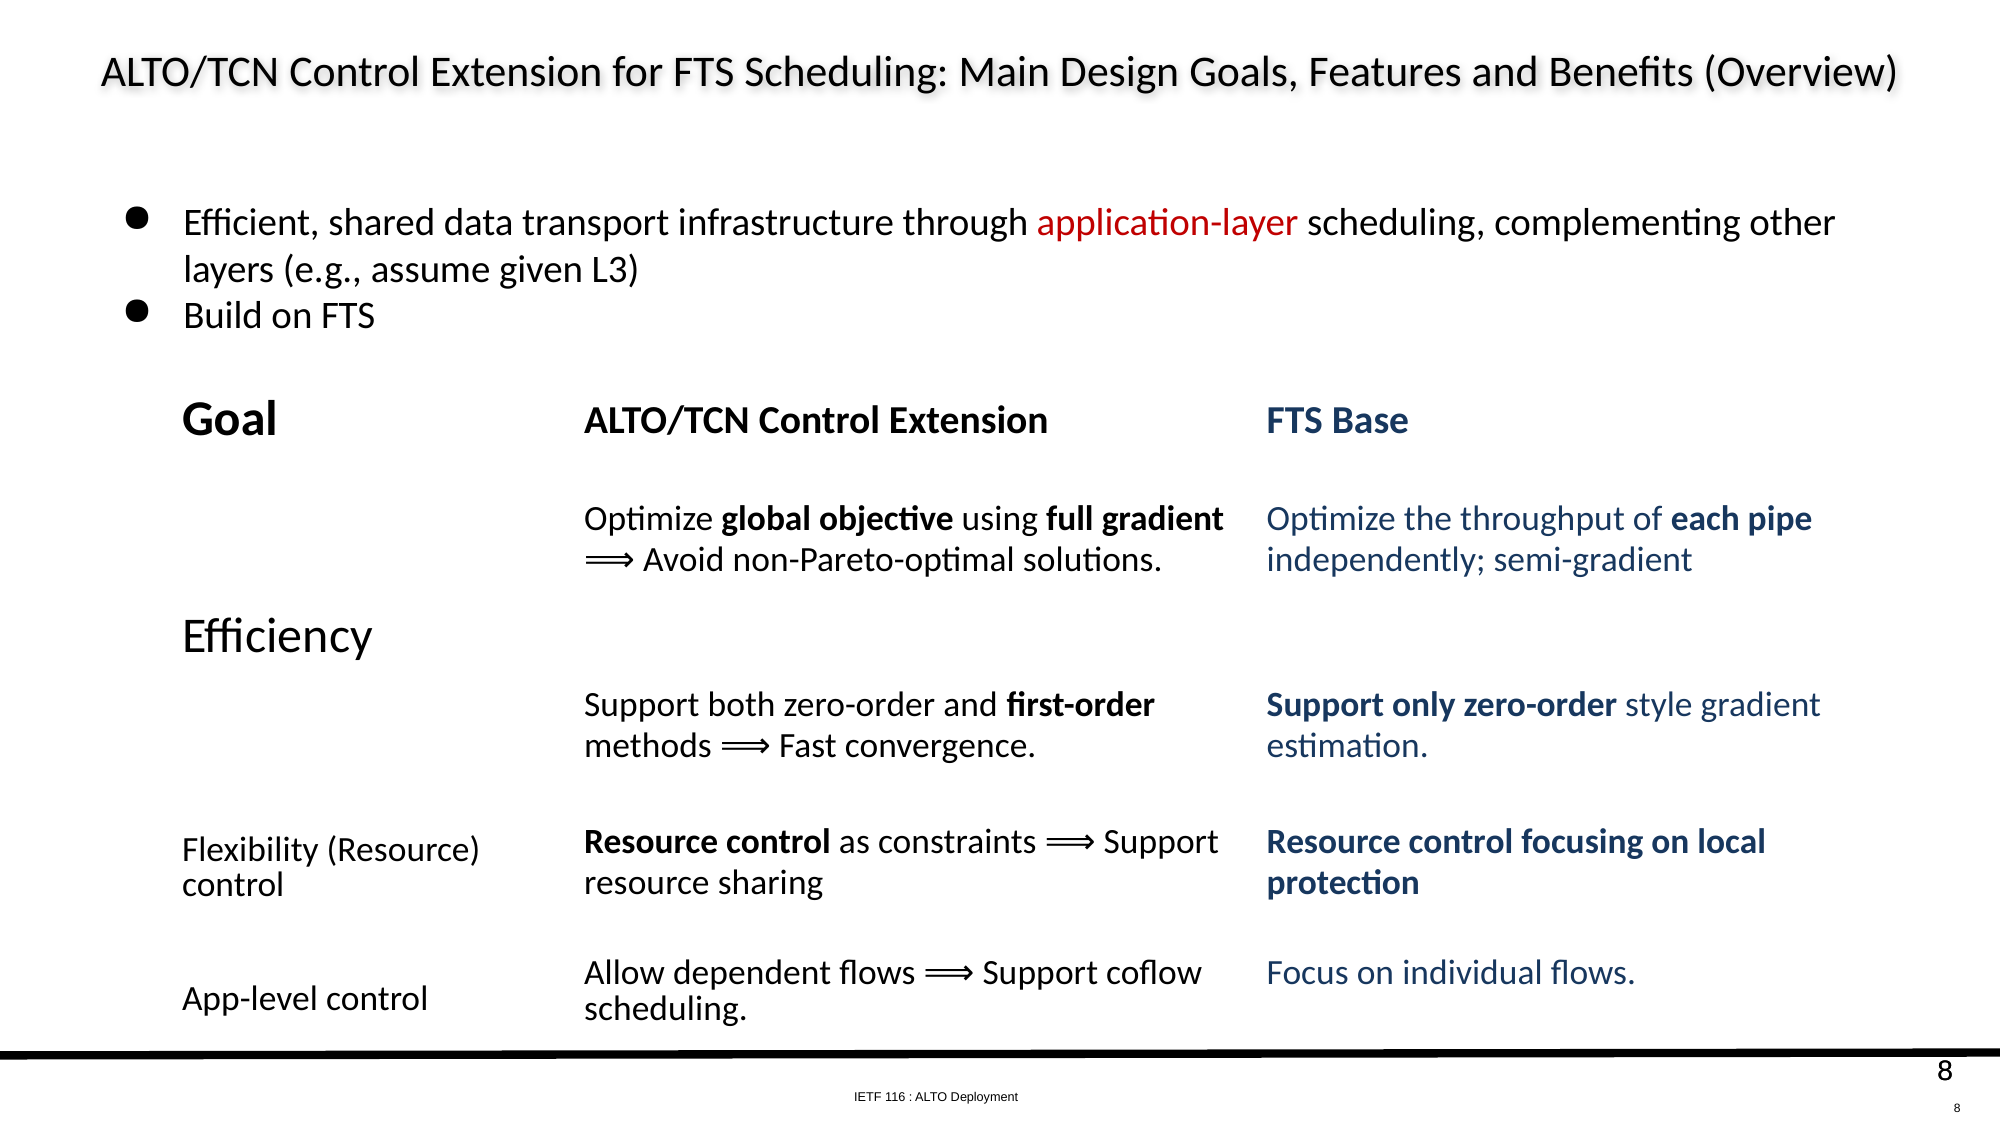

# ALTO/TCN Control Extension for FTS Scheduling: Main Design Goals, Features and Benefits (Overview)
Efficient, shared data transport infrastructure through application-layer scheduling, complementing other layers (e.g., assume given L3)
Build on FTS
| Goal | ALTO/TCN Control Extension | FTS Base |
| --- | --- | --- |
| Efficiency | Optimize global objective using full gradient ⟹ Avoid non-Pareto-optimal solutions. | Optimize the throughput of each pipe independently; semi-gradient |
|  | Support both zero-order and first-order methods ⟹ Fast convergence. | Support only zero-order style gradient estimation. |
| Flexibility (Resource) control | Resource control as constraints ⟹ Support resource sharing | Resource control focusing on local protection |
| App-level control | Allow dependent flows ⟹ Support coflow scheduling. | Focus on individual flows. |
8
8